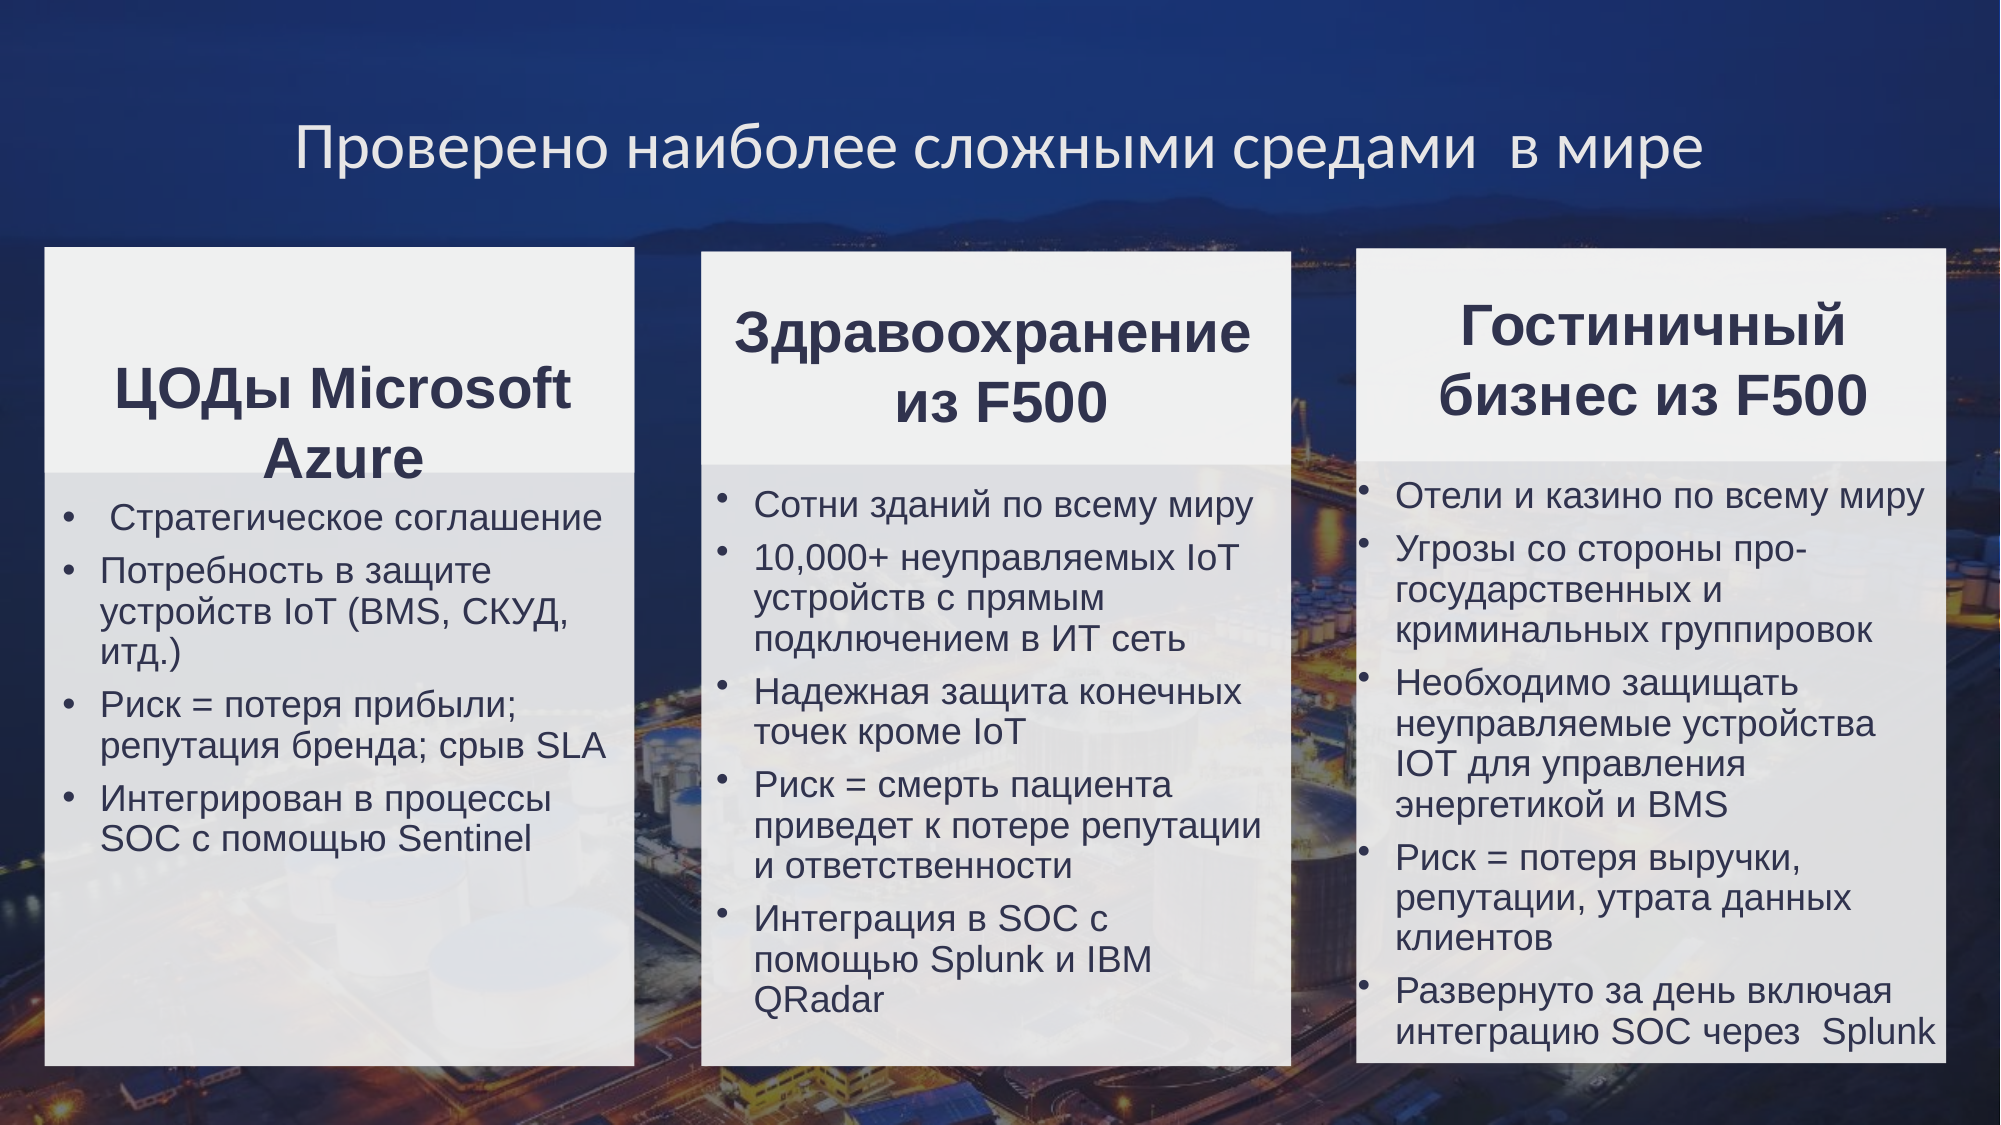

Проверено наиболее сложными средами  в мире

ЦОДы Microsoft Azure
Стратегическое соглашение
Потребность в защите устройств IoT (BMS, СКУД, итд.)
Риск = потеря прибыли; репутация бренда; срыв SLA
Интегрирован в процессы SOC с помощью Sentinel

Гостиничный бизнес из F500
Здравоохранение  из F500
CPG Manufacturer
(5,000 employees)
Отели и казино по всему миру
Угрозы со стороны про-государственных и криминальных группировок
Необходимо защищать неуправляемые устройства IOT для управления энергетикой и BMS
Риск = потеря выручки, репутации, утрата данных клиентов
Развернуто за день включая интеграцию SOC через  Splunk
Сотни зданий по всему миру
10,000+ неуправляемых IoT устройств с прямым подключением в ИТ сеть
Надежная защита конечных точек кроме IoT
Риск = смерть пациента приведет к потере репутации и ответственности
Интеграция в SOC с помощью Splunk и IBM QRadar